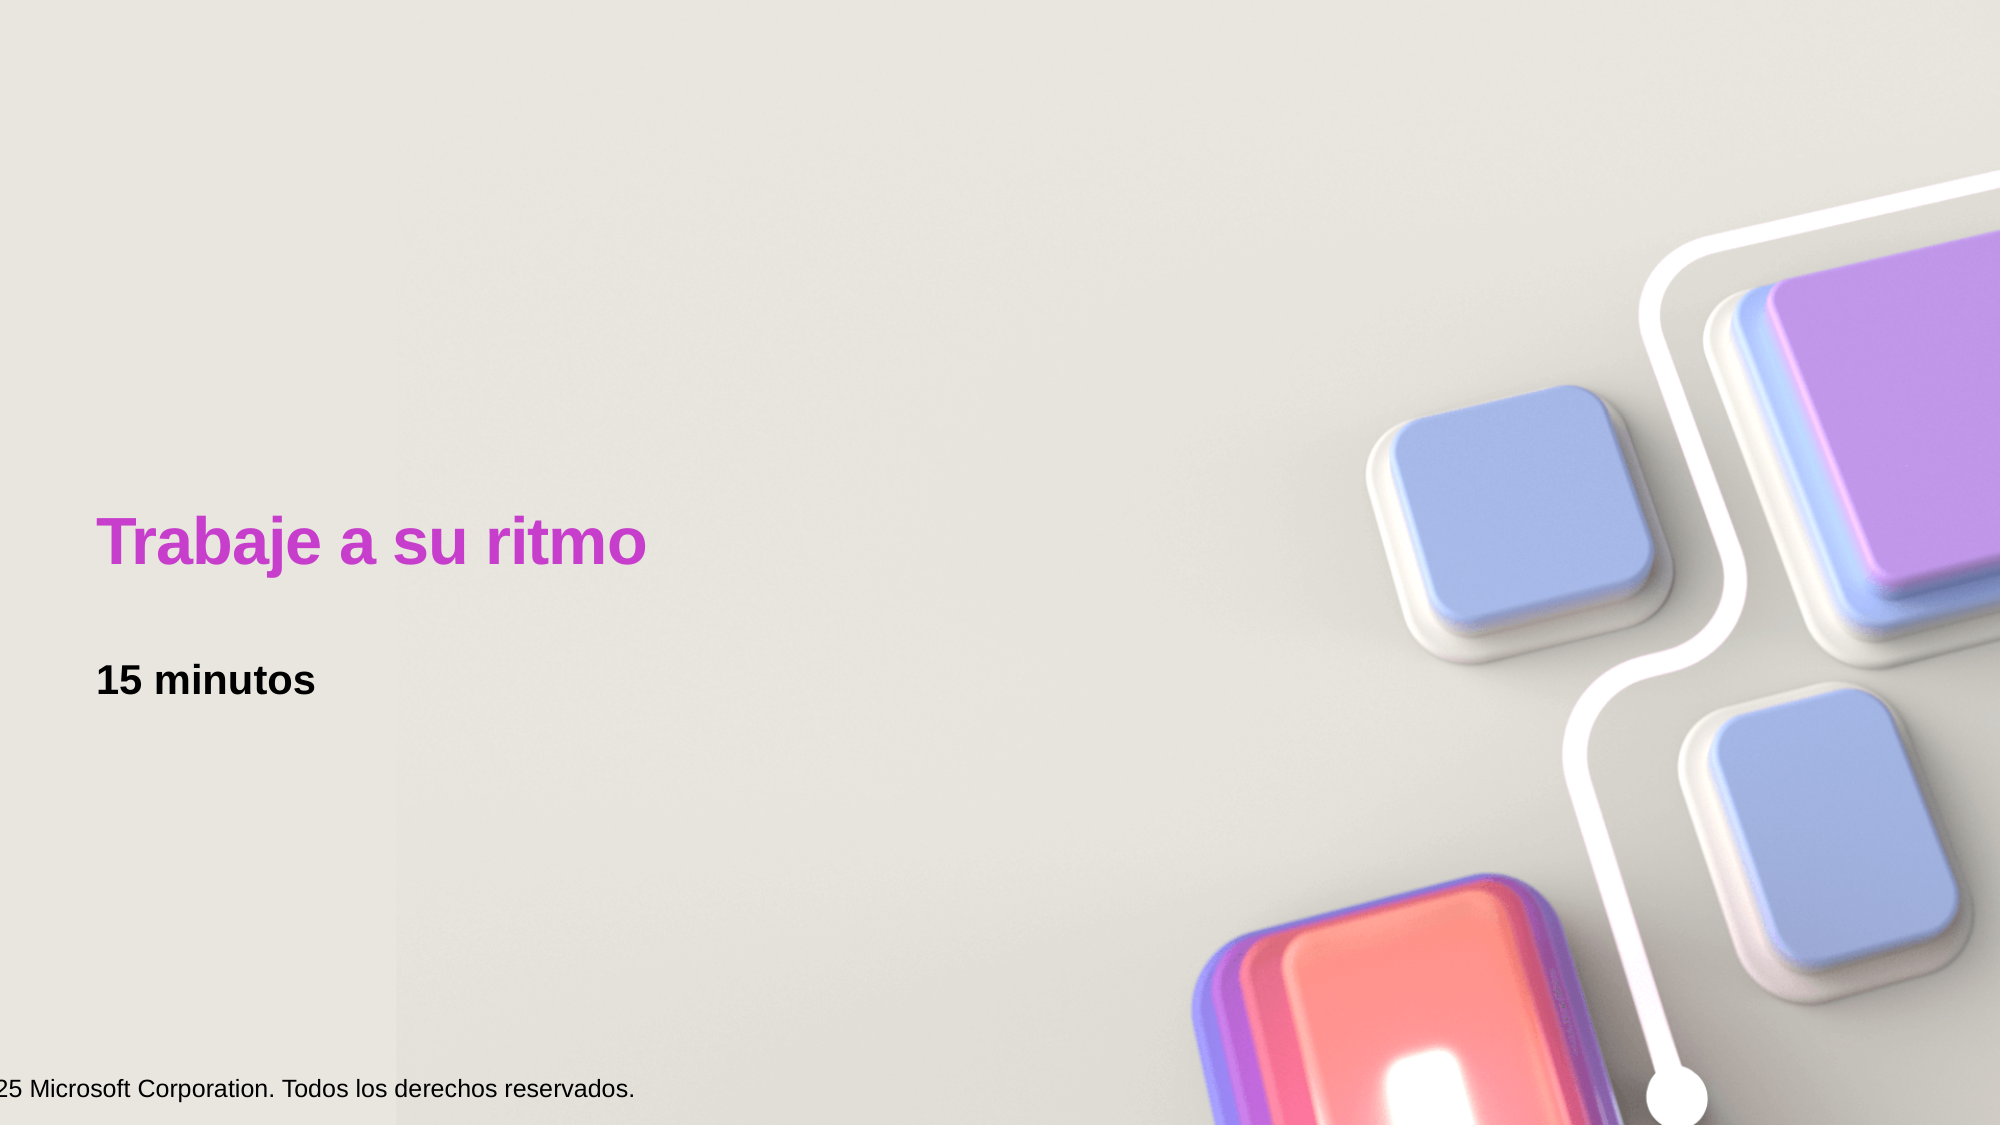

# Trabaje a su ritmo
15 minutos
© 2025 Microsoft Corporation. Todos los derechos reservados.